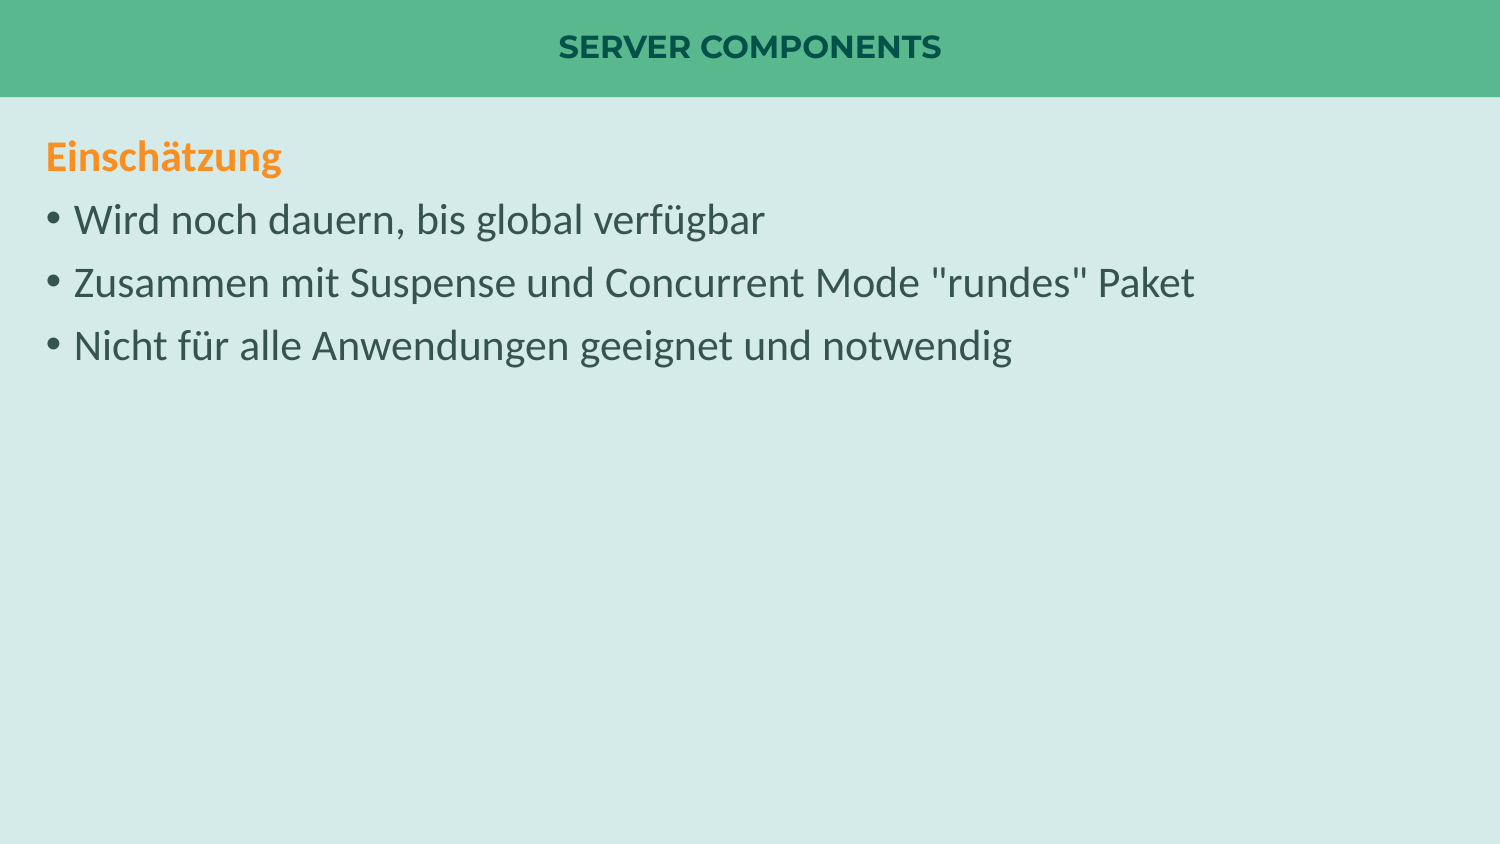

# Server Components
Einschätzung
Wird noch dauern, bis global verfügbar
Zusammen mit Suspense und Concurrent Mode "rundes" Paket
Nicht für alle Anwendungen geeignet und notwendig